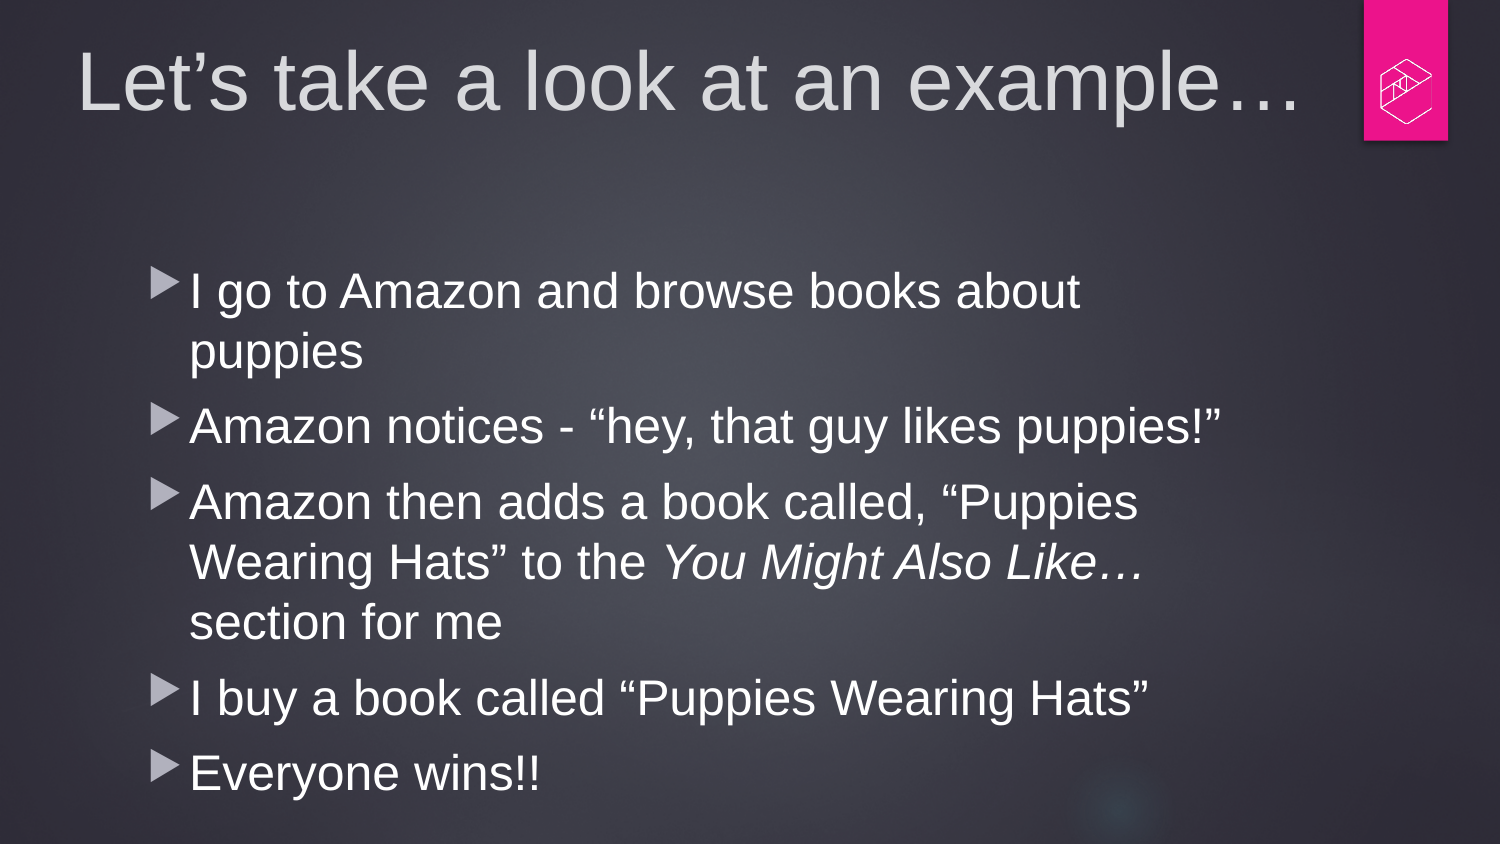

# Let’s take a look at an example…
I go to Amazon and browse books about puppies
Amazon notices - “hey, that guy likes puppies!”
Amazon then adds a book called, “Puppies Wearing Hats” to the You Might Also Like… section for me
I buy a book called “Puppies Wearing Hats”
Everyone wins!!